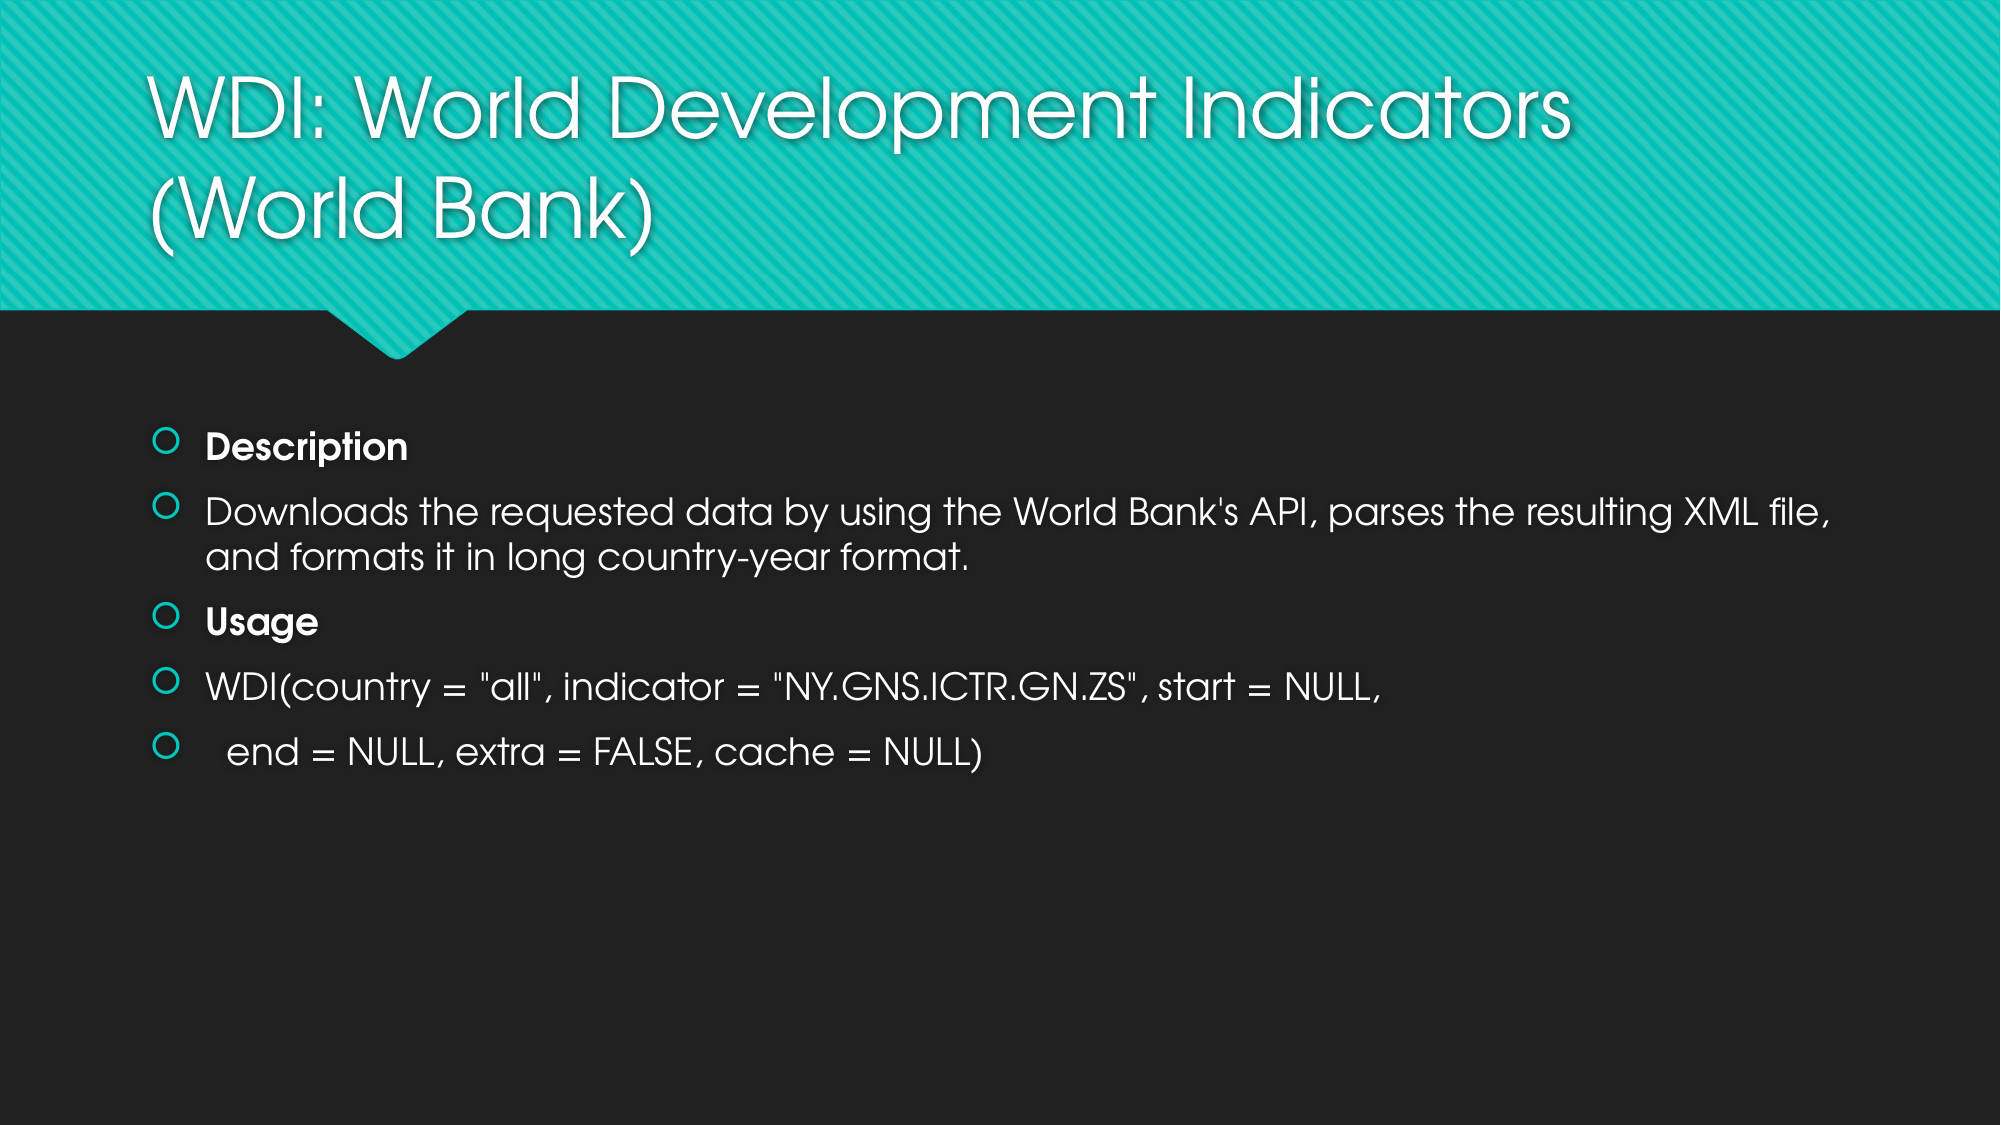

# WDI: World Development Indicators (World Bank)
Description
Downloads the requested data by using the World Bank's API, parses the resulting XML file, and formats it in long country-year format.
Usage
WDI(country = "all", indicator = "NY.GNS.ICTR.GN.ZS", start = NULL,
  end = NULL, extra = FALSE, cache = NULL)